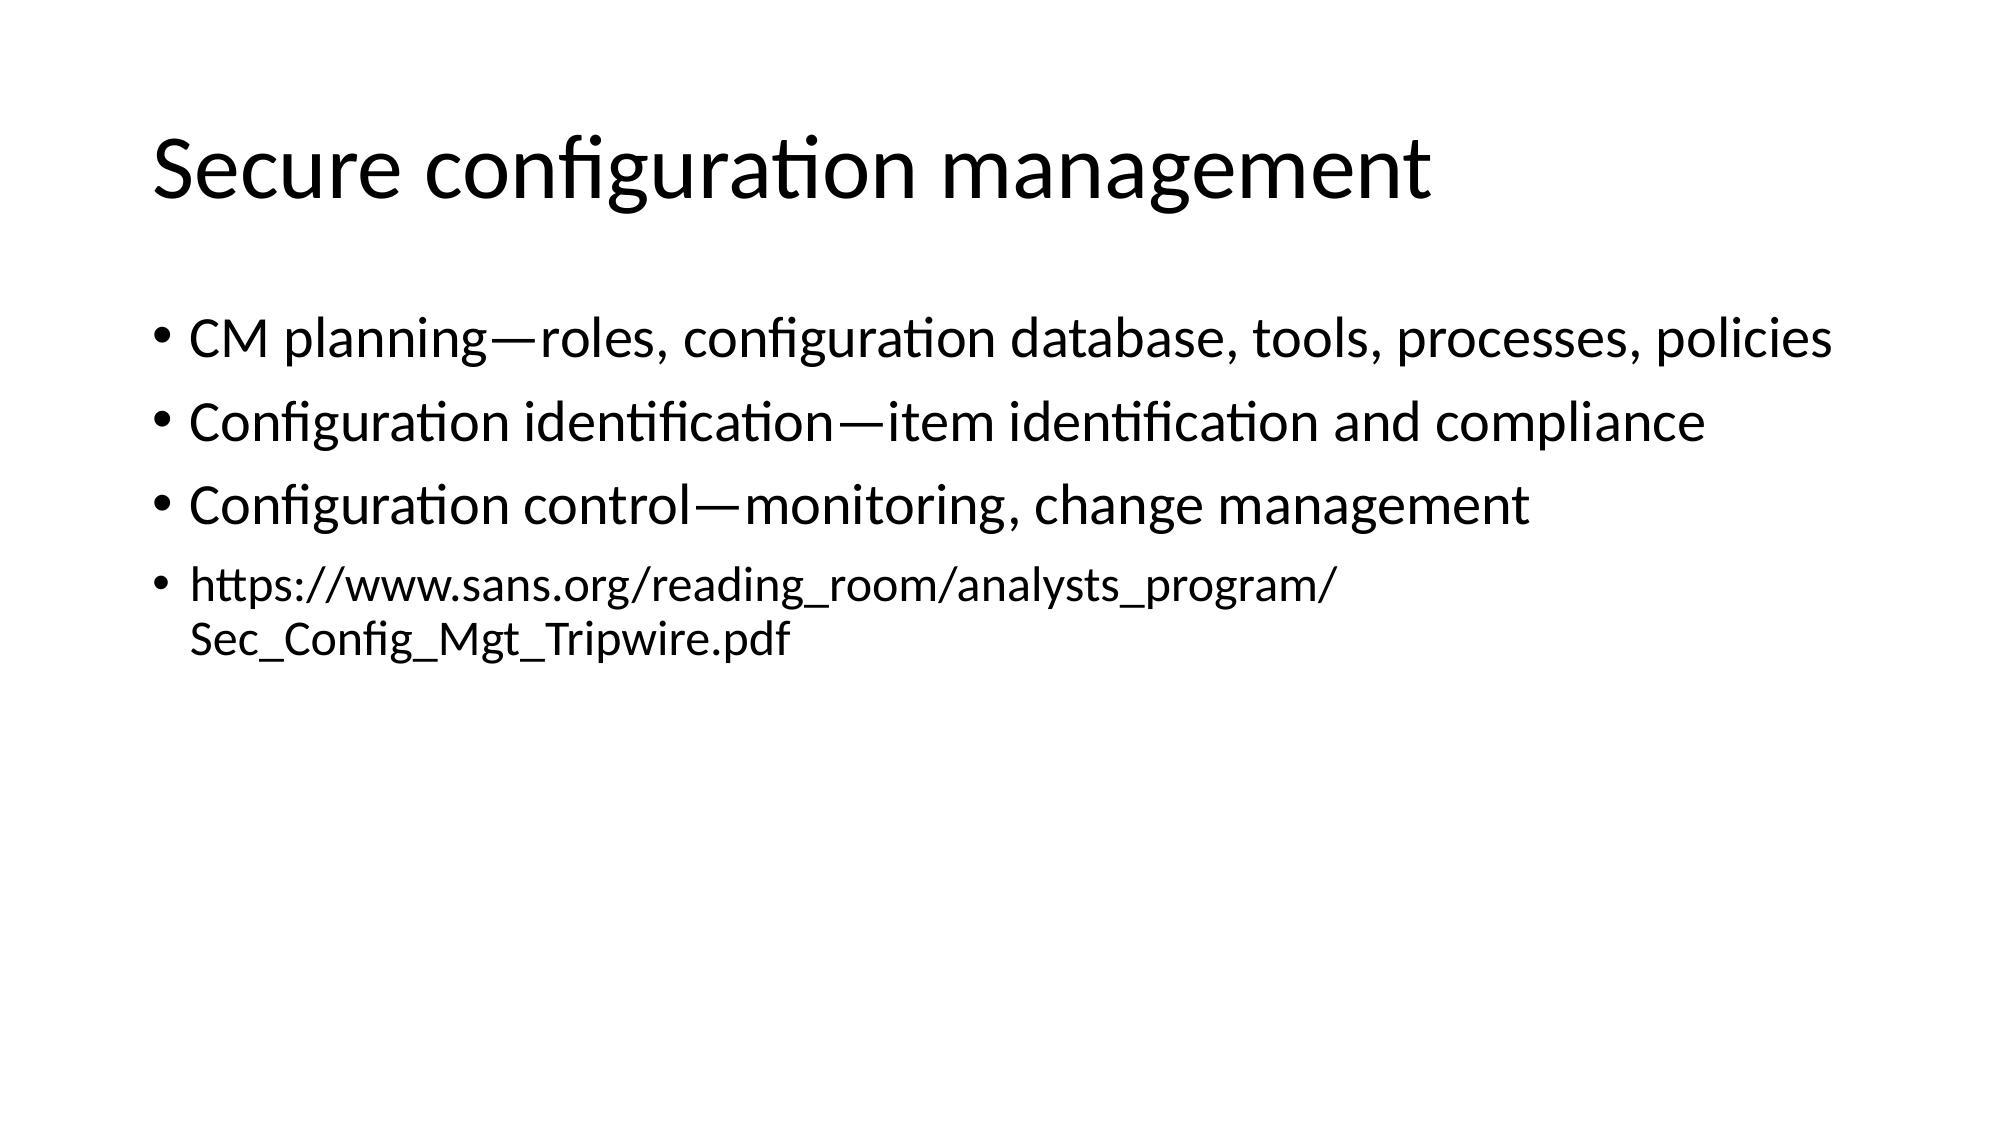

# Secure configuration management
CM planning—roles, configuration database, tools, processes, policies
Configuration identification—item identification and compliance
Configuration control—monitoring, change management
https://www.sans.org/reading_room/analysts_program/Sec_Config_Mgt_Tripwire.pdf